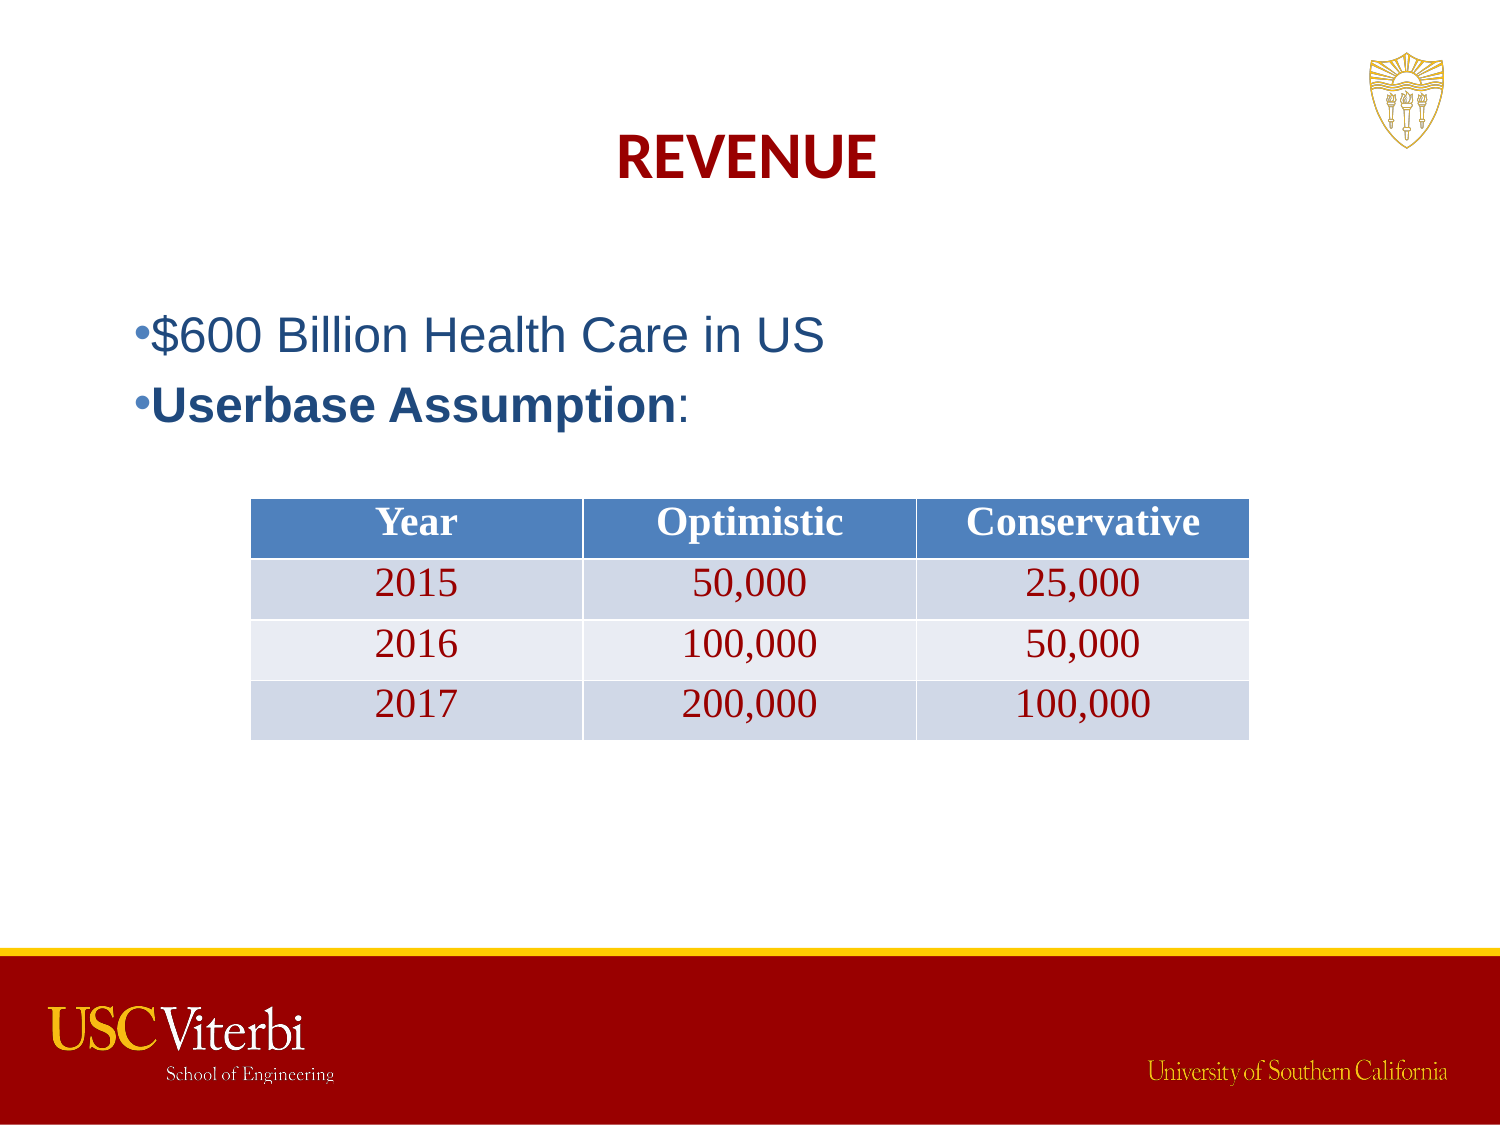

# Revenue
$600 Billion Health Care in US
Userbase Assumption:

| Year | Optimistic | Conservative |
| --- | --- | --- |
| 2015 | 50,000 | 25,000 |
| 2016 | 100,000 | 50,000 |
| 2017 | 200,000 | 100,000 |